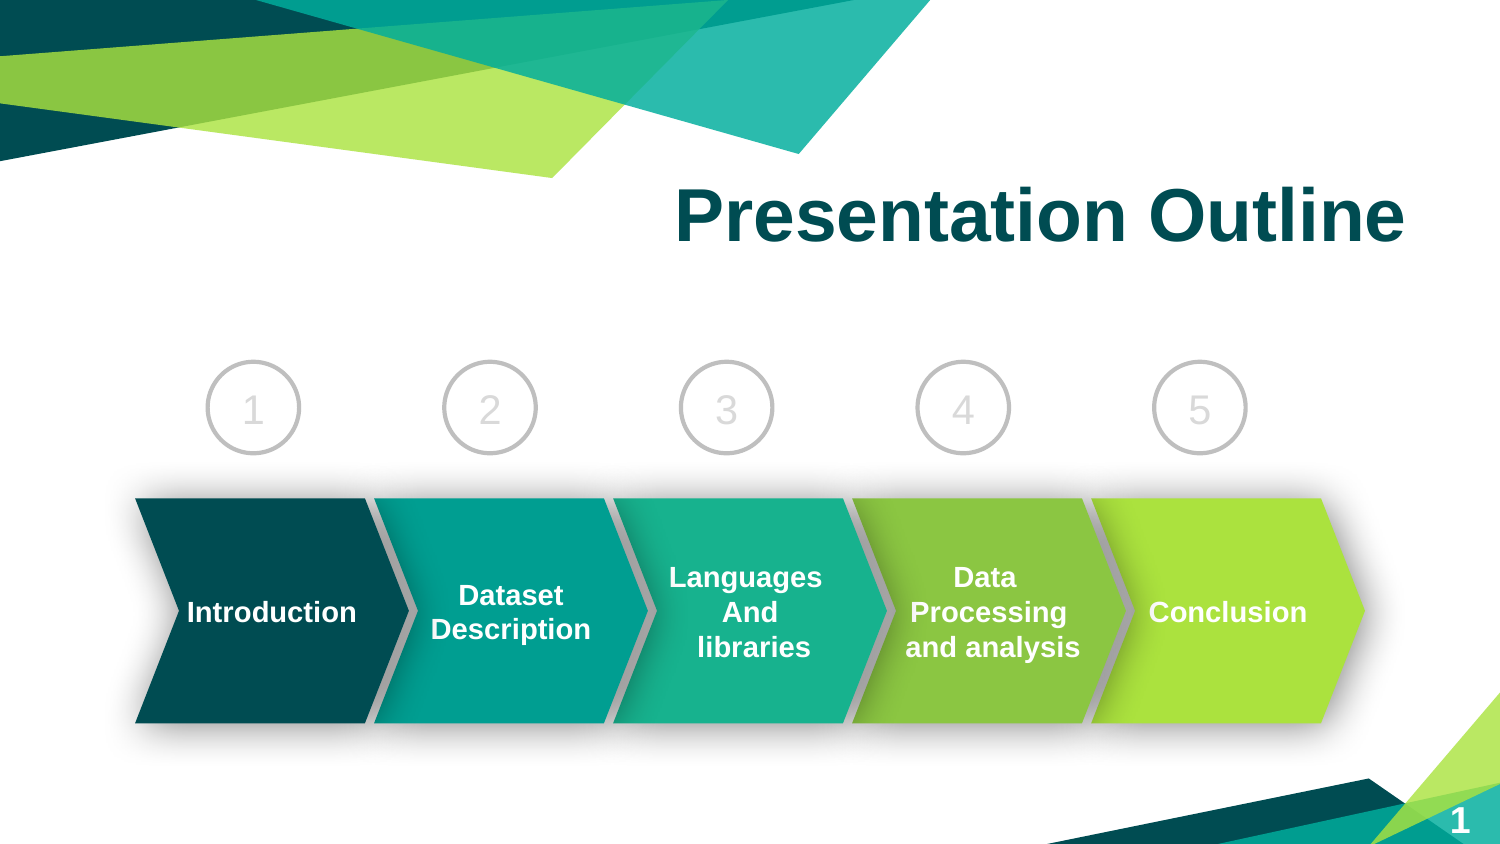

Presentation Outline
1
2
3
4
5
Introduction
Dataset Description
Languages
And
 libraries
Data
Processing
 and analysis
Conclusion
1